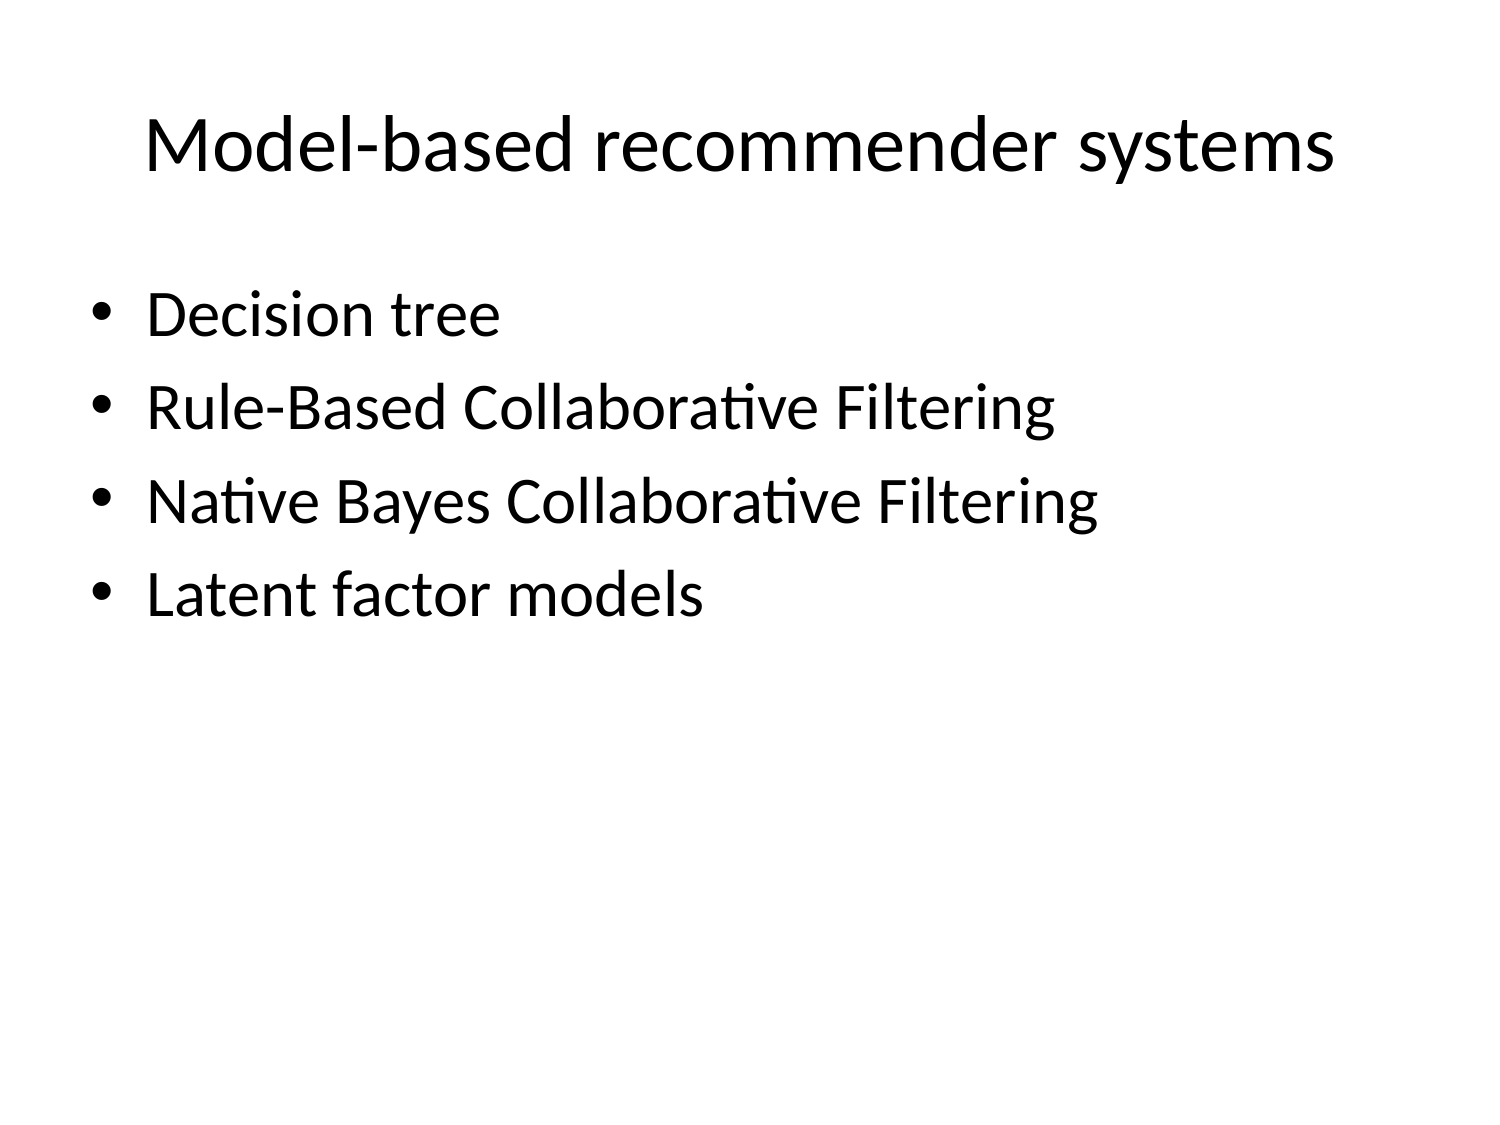

# Model-based recommender systems
Decision tree
Rule-Based Collaborative Filtering
Native Bayes Collaborative Filtering
Latent factor models